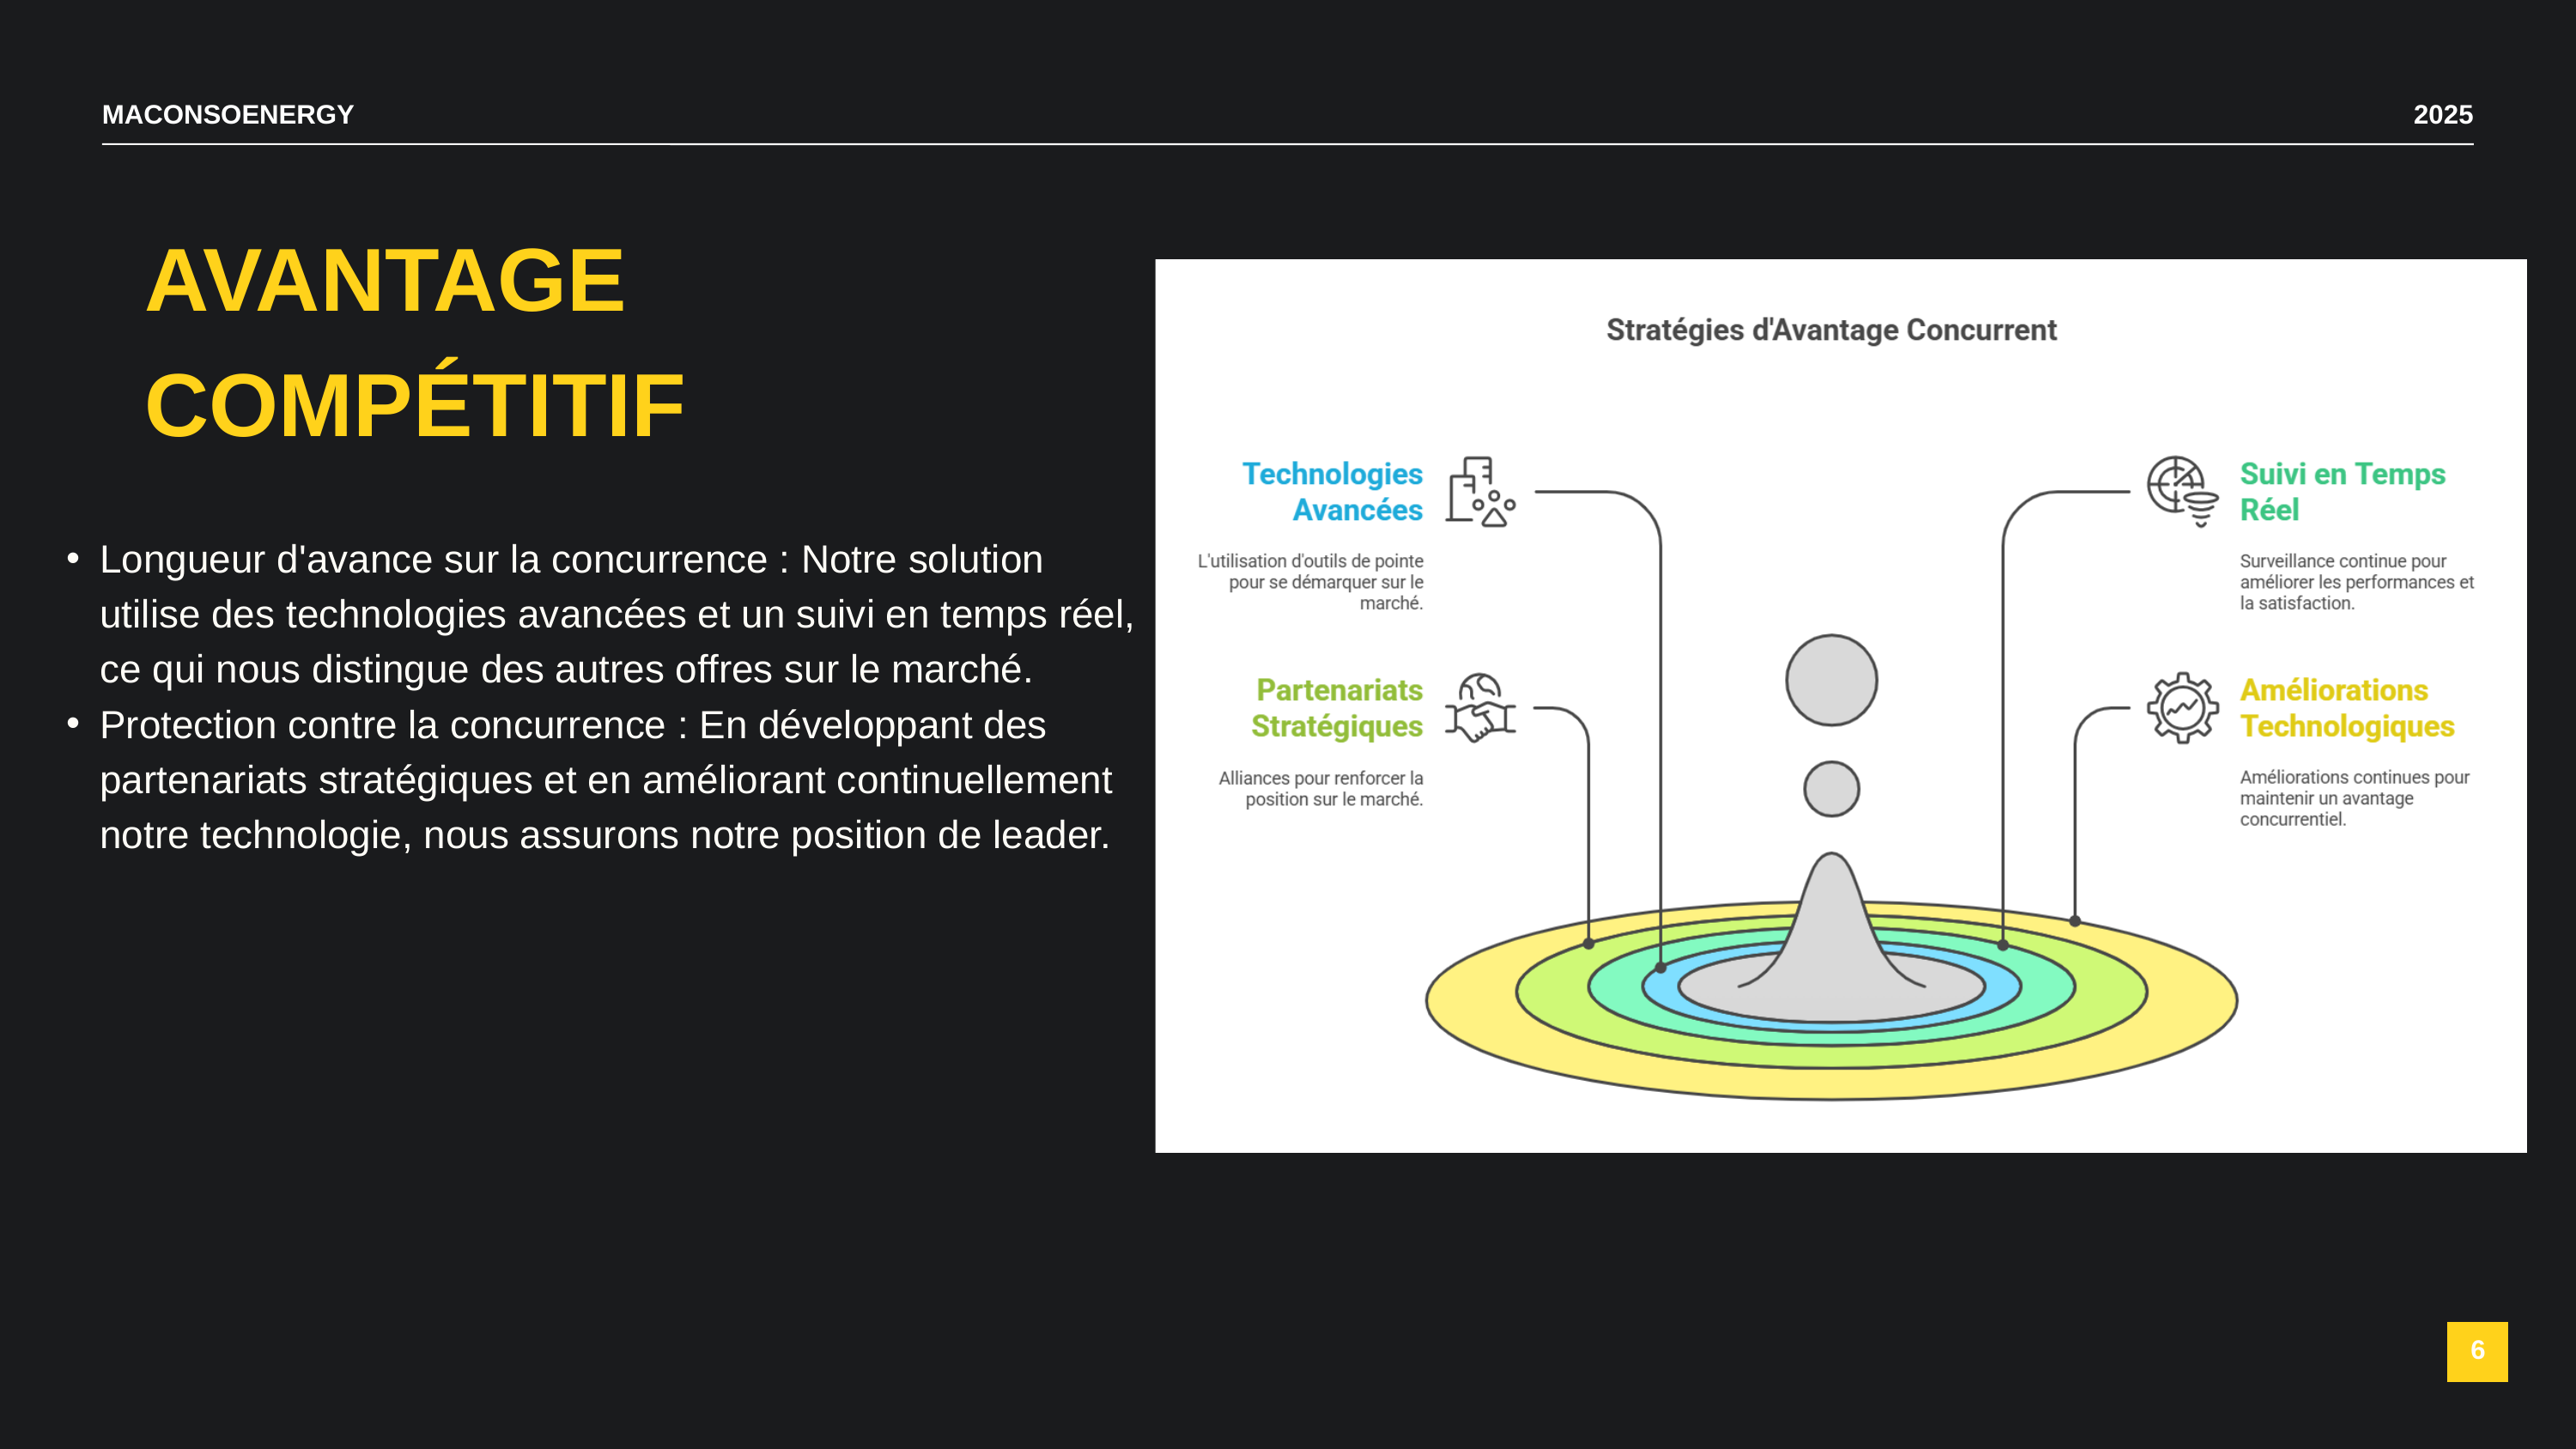

MACONSOENERGY
2025

AVANTAGE COMPÉTITIF

Longueur d'avance sur la concurrence : Notre solution utilise des technologies avancées et un suivi en temps réel, ce qui nous distingue des autres offres sur le marché.
Protection contre la concurrence : En développant des partenariats stratégiques et en améliorant continuellement notre technologie, nous assurons notre position de leader.

6